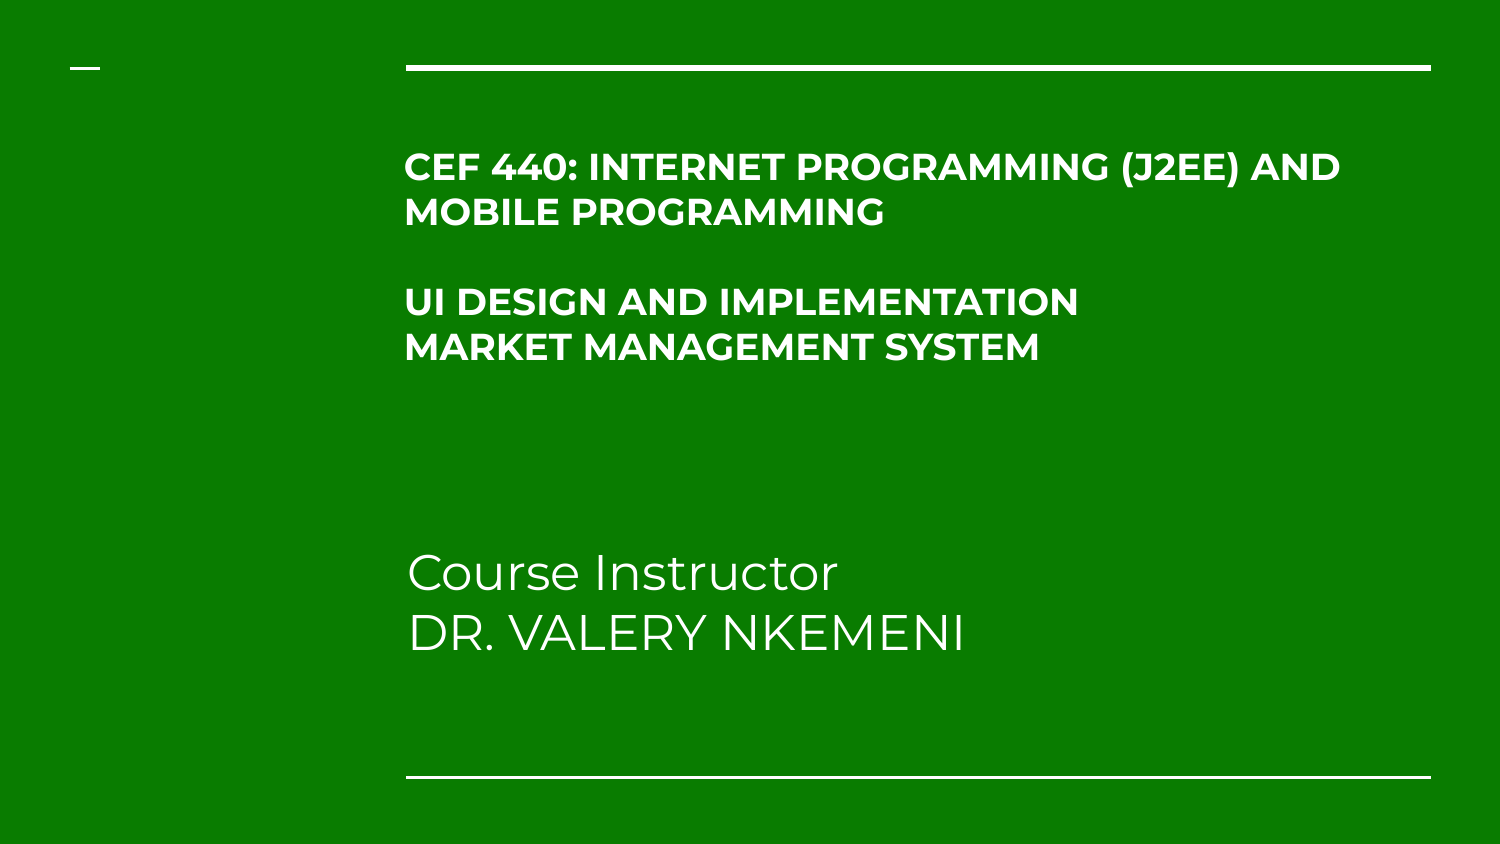

# CEF 440: INTERNET PROGRAMMING (J2EE) AND MOBILE PROGRAMMING
UI DESIGN AND IMPLEMENTATION
MARKET MANAGEMENT SYSTEM

Course Instructor
DR. VALERY NKEMENI